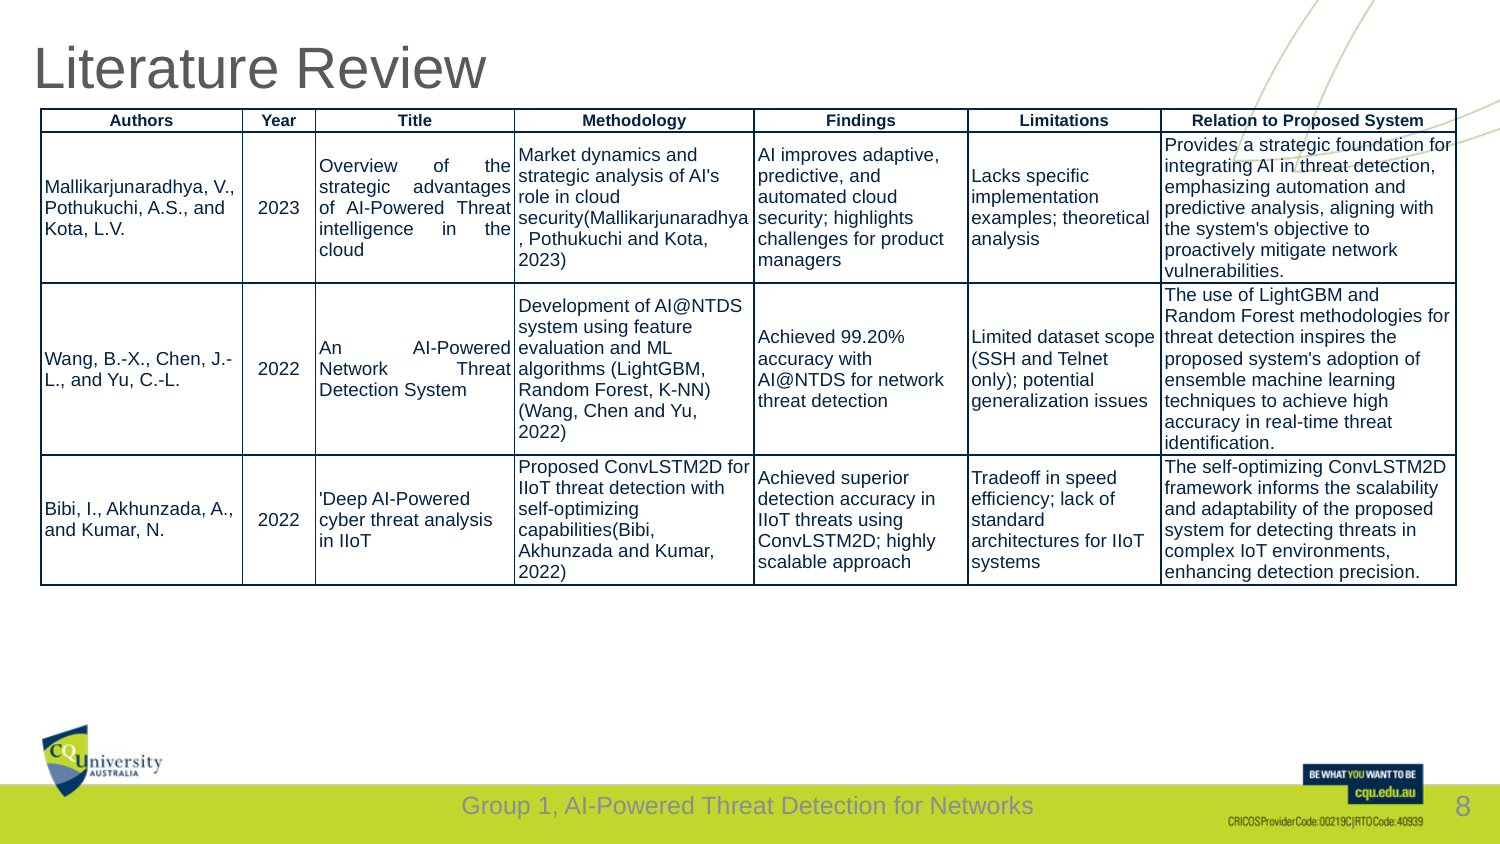

# Literature Review
| Authors | Year | Title | Methodology | Findings | Limitations | Relation to Proposed System |
| --- | --- | --- | --- | --- | --- | --- |
| Mallikarjunaradhya, V., Pothukuchi, A.S., and Kota, L.V. | 2023 | Overview of the strategic advantages of AI-Powered Threat intelligence in the cloud | Market dynamics and strategic analysis of AI's role in cloud security(Mallikarjunaradhya, Pothukuchi and Kota, 2023) | AI improves adaptive, predictive, and automated cloud security; highlights challenges for product managers | Lacks specific implementation examples; theoretical analysis | Provides a strategic foundation for integrating AI in threat detection, emphasizing automation and predictive analysis, aligning with the system's objective to proactively mitigate network vulnerabilities. |
| Wang, B.-X., Chen, J.-L., and Yu, C.-L. | 2022 | An AI-Powered Network Threat Detection System | Development of AI@NTDS system using feature evaluation and ML algorithms (LightGBM, Random Forest, K-NN) (Wang, Chen and Yu, 2022) | Achieved 99.20% accuracy with AI@NTDS for network threat detection | Limited dataset scope (SSH and Telnet only); potential generalization issues | The use of LightGBM and Random Forest methodologies for threat detection inspires the proposed system's adoption of ensemble machine learning techniques to achieve high accuracy in real-time threat identification. |
| Bibi, I., Akhunzada, A., and Kumar, N. | 2022 | 'Deep AI-Powered cyber threat analysis in IIoT | Proposed ConvLSTM2D for IIoT threat detection with self-optimizing capabilities(Bibi, Akhunzada and Kumar, 2022) | Achieved superior detection accuracy in IIoT threats using ConvLSTM2D; highly scalable approach | Tradeoff in speed efficiency; lack of standard architectures for IIoT systems | The self-optimizing ConvLSTM2D framework informs the scalability and adaptability of the proposed system for detecting threats in complex IoT environments, enhancing detection precision. |
Group 1, AI-Powered Threat Detection for Networks
8